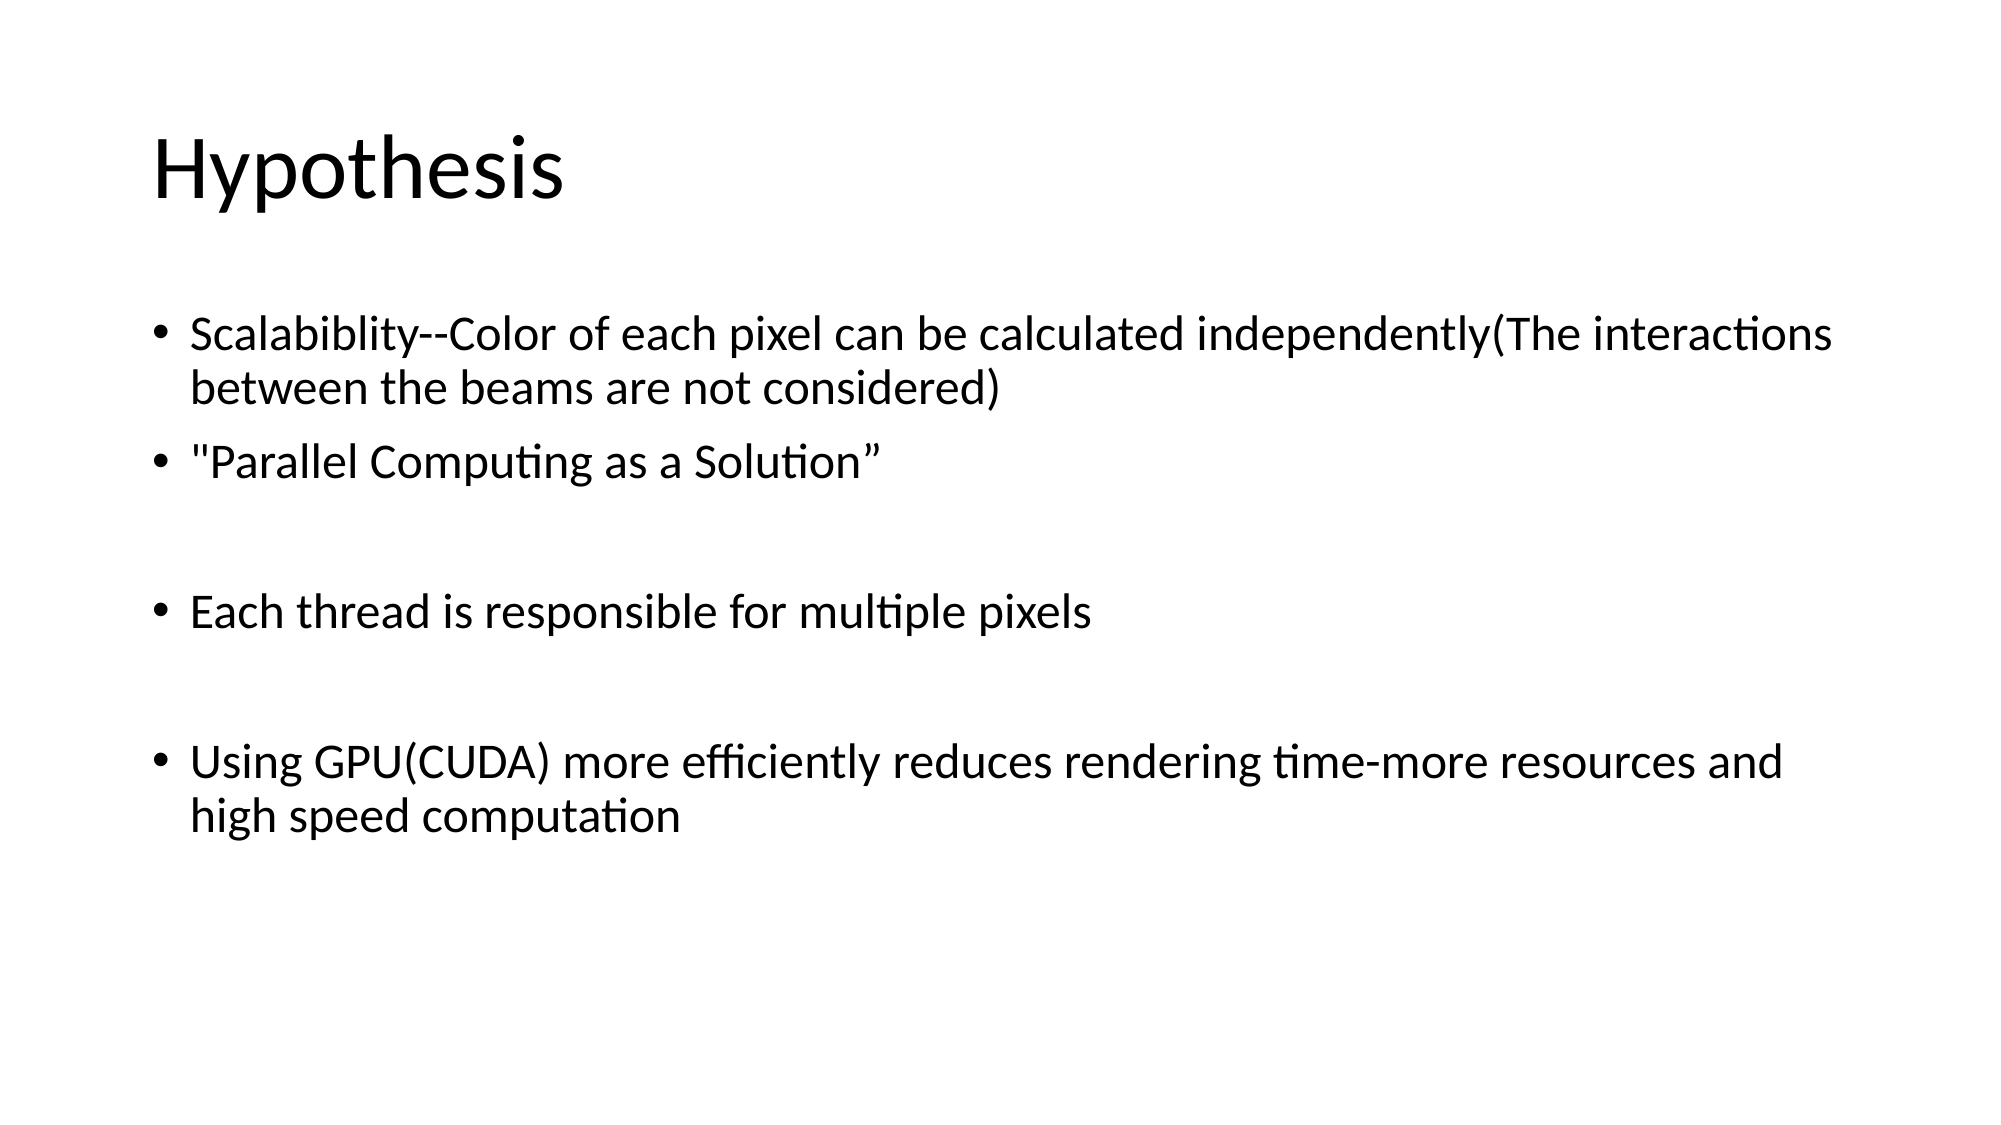

# Hypothesis
Scalabiblity--Color of each pixel can be calculated independently(The interactions between the beams are not considered)
"Parallel Computing as a Solution”

Each thread is responsible for multiple pixels

Using GPU(CUDA) more efficiently reduces rendering time-more resources and high speed computation